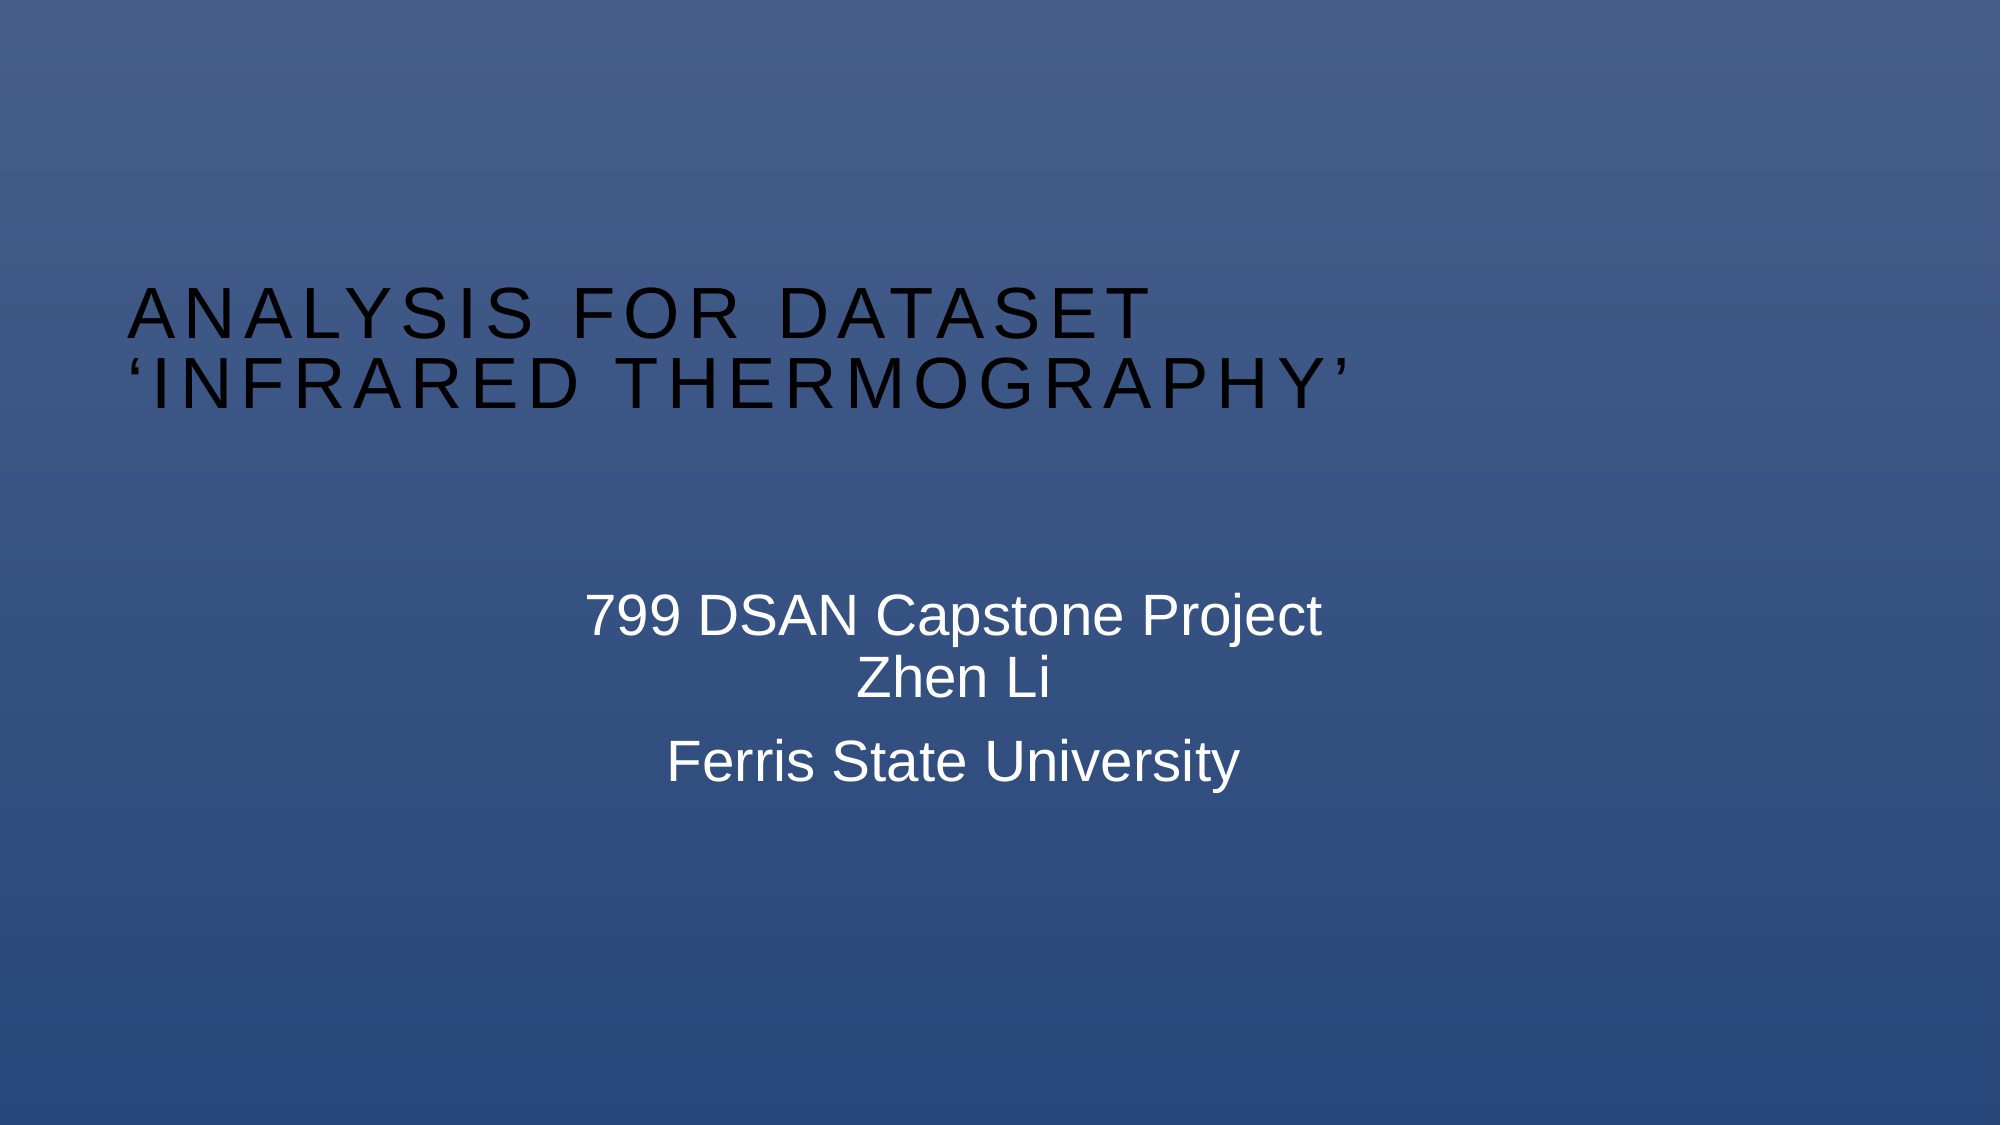

# Analysis for Dataset ‘Infrared Thermography’
799 DSAN Capstone Project
Zhen Li
Ferris State University